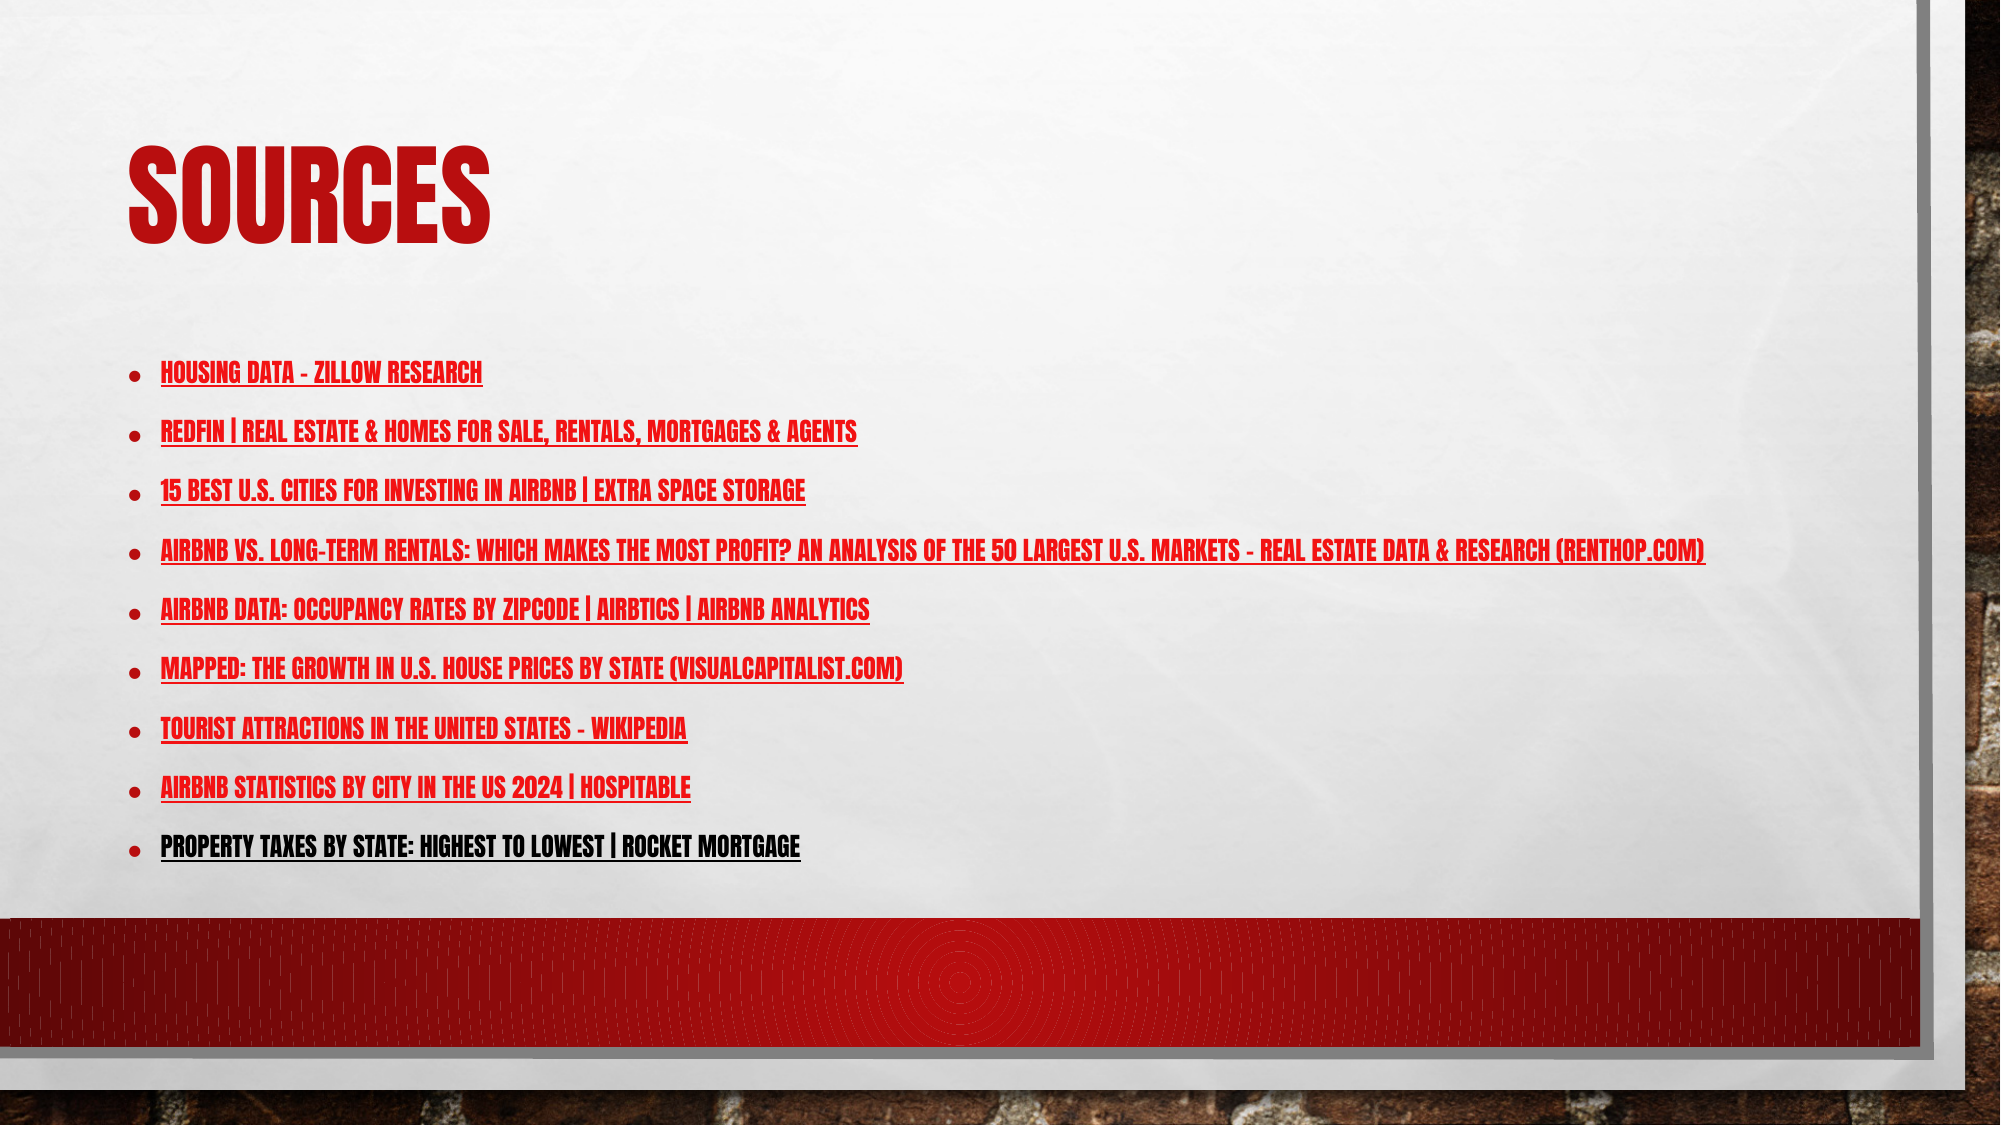

# sources
Housing Data - Zillow Research
Redfin | Real Estate & Homes for Sale, Rentals, Mortgages & Agents
15 Best U.S. Cities for Investing in Airbnb | Extra Space Storage
Airbnb vs. Long-Term Rentals: Which Makes the Most Profit? An Analysis of the 50 Largest U.S. Markets - Real Estate Data & Research (renthop.com)
Airbnb Data: Occupancy Rates by Zipcode | Airbtics | Airbnb Analytics
Mapped: The Growth in U.S. House Prices by State (visualcapitalist.com)
Tourist attractions in the United States – Wikipedia
Airbnb Statistics by City in the US 2024 | Hospitable
Property Taxes By State: Highest To Lowest | Rocket Mortgage